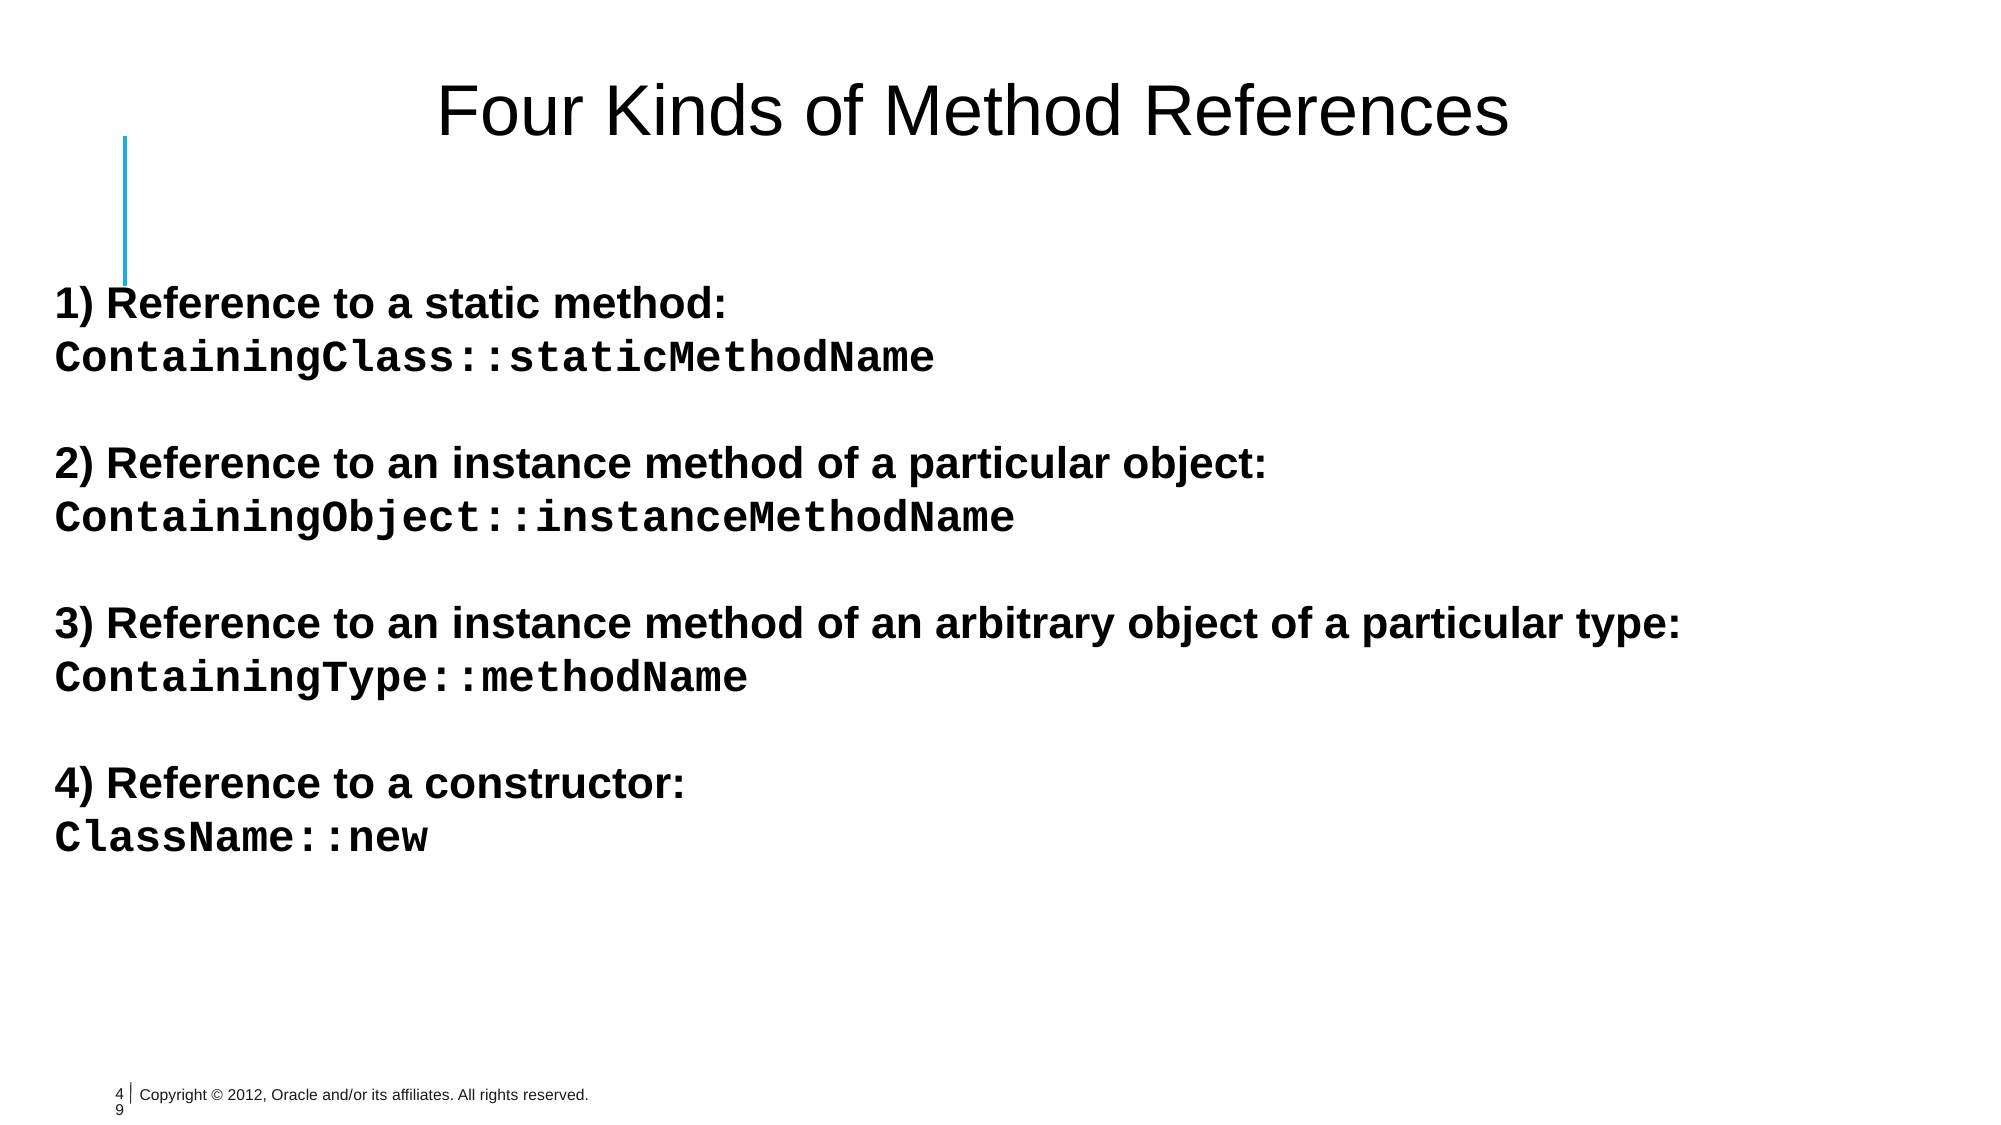

Four Kinds of Method References
1) Reference to a static method:
ContainingClass::staticMethodName

2) Reference to an instance method of a particular object:
ContainingObject::instanceMethodName

3) Reference to an instance method of an arbitrary object of a particular type:
ContainingType::methodName

4) Reference to a constructor:
ClassName::new
49

Copyright © 2012, Oracle and/or its affiliates. All rights reserved.